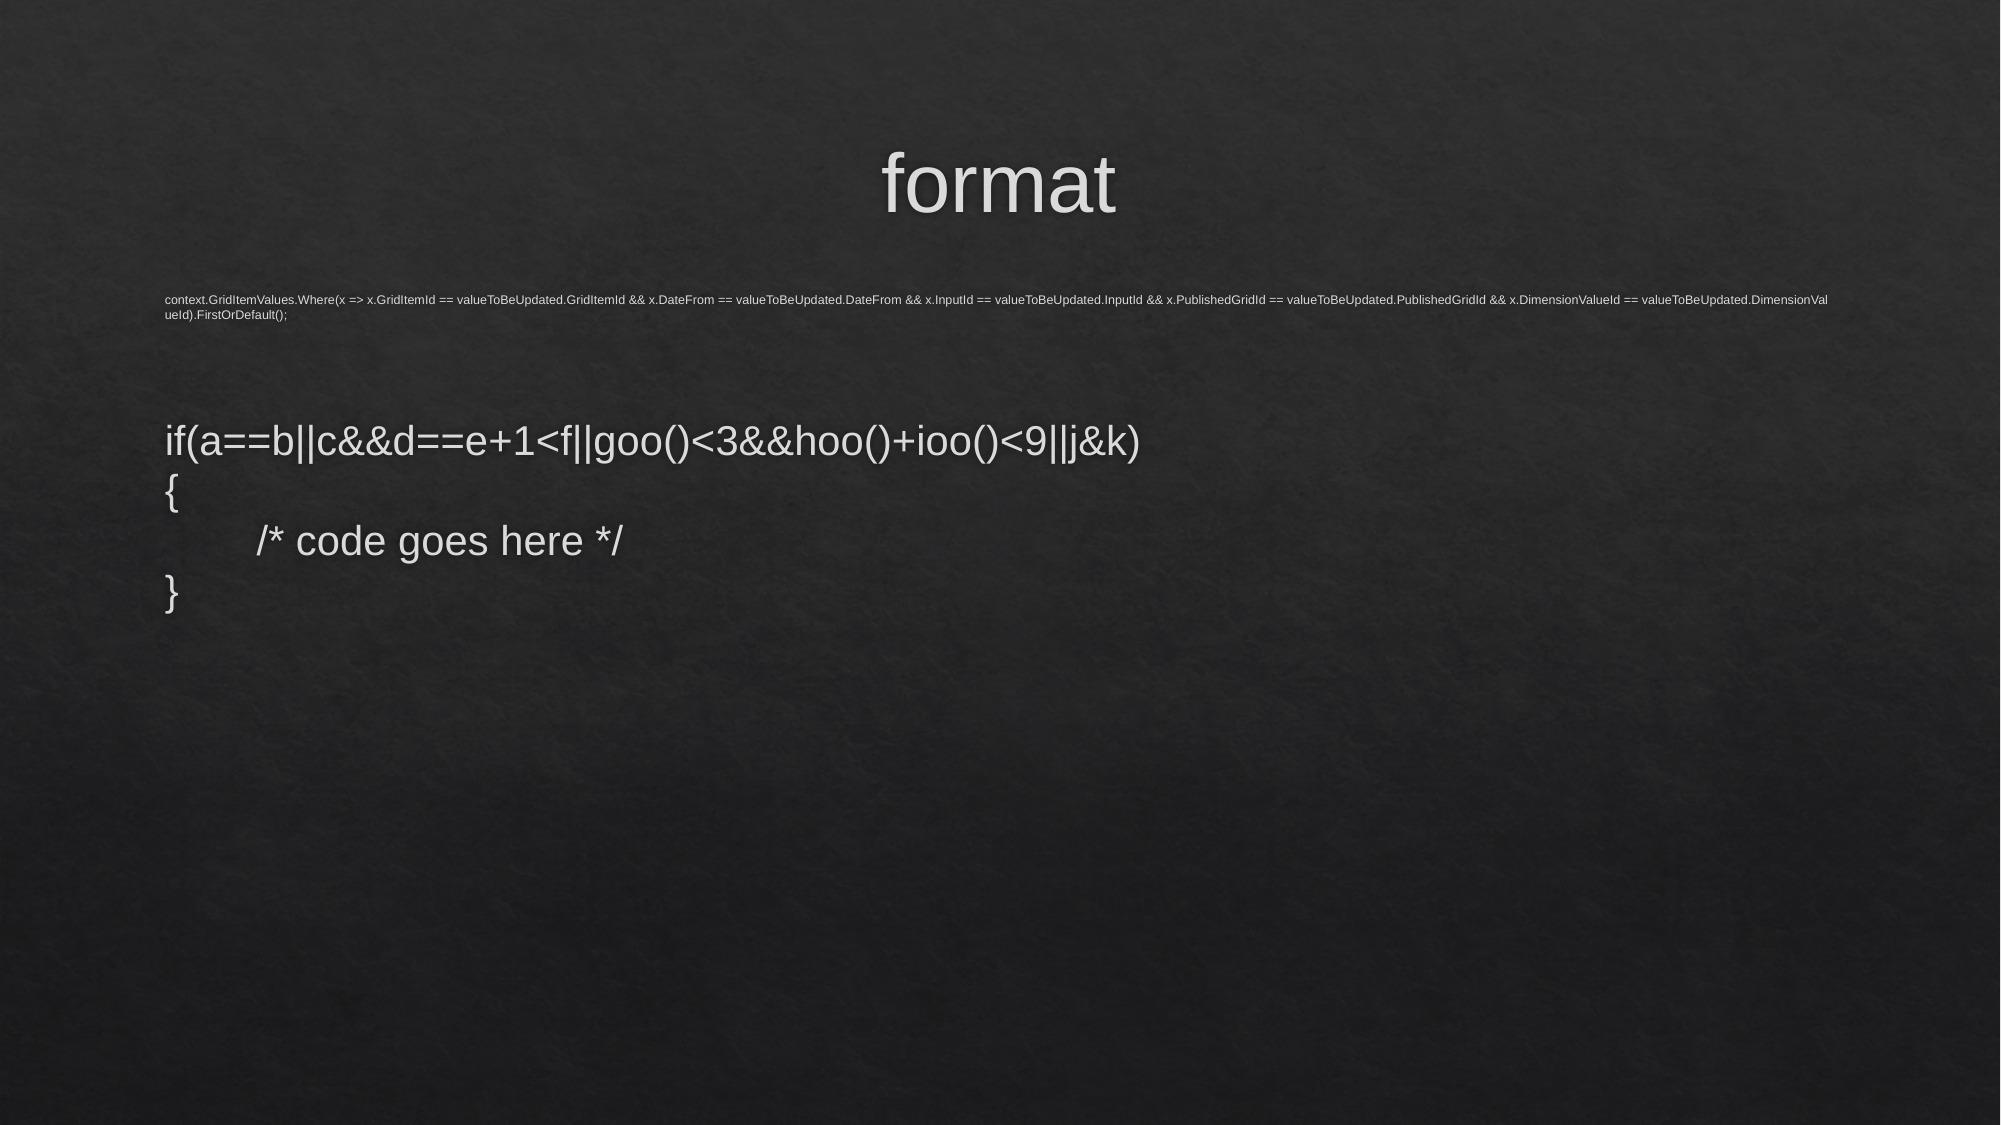

# format
context.GridItemValues.Where(x => x.GridItemId == valueToBeUpdated.GridItemId && x.DateFrom == valueToBeUpdated.DateFrom && x.InputId == valueToBeUpdated.InputId && x.PublishedGridId == valueToBeUpdated.PublishedGridId && x.DimensionValueId == valueToBeUpdated.DimensionValueId).FirstOrDefault();

if(a==b||c&&d==e+1<f||goo()<3&&hoo()+ioo()<9||j&k)
{
        /* code goes here */
}